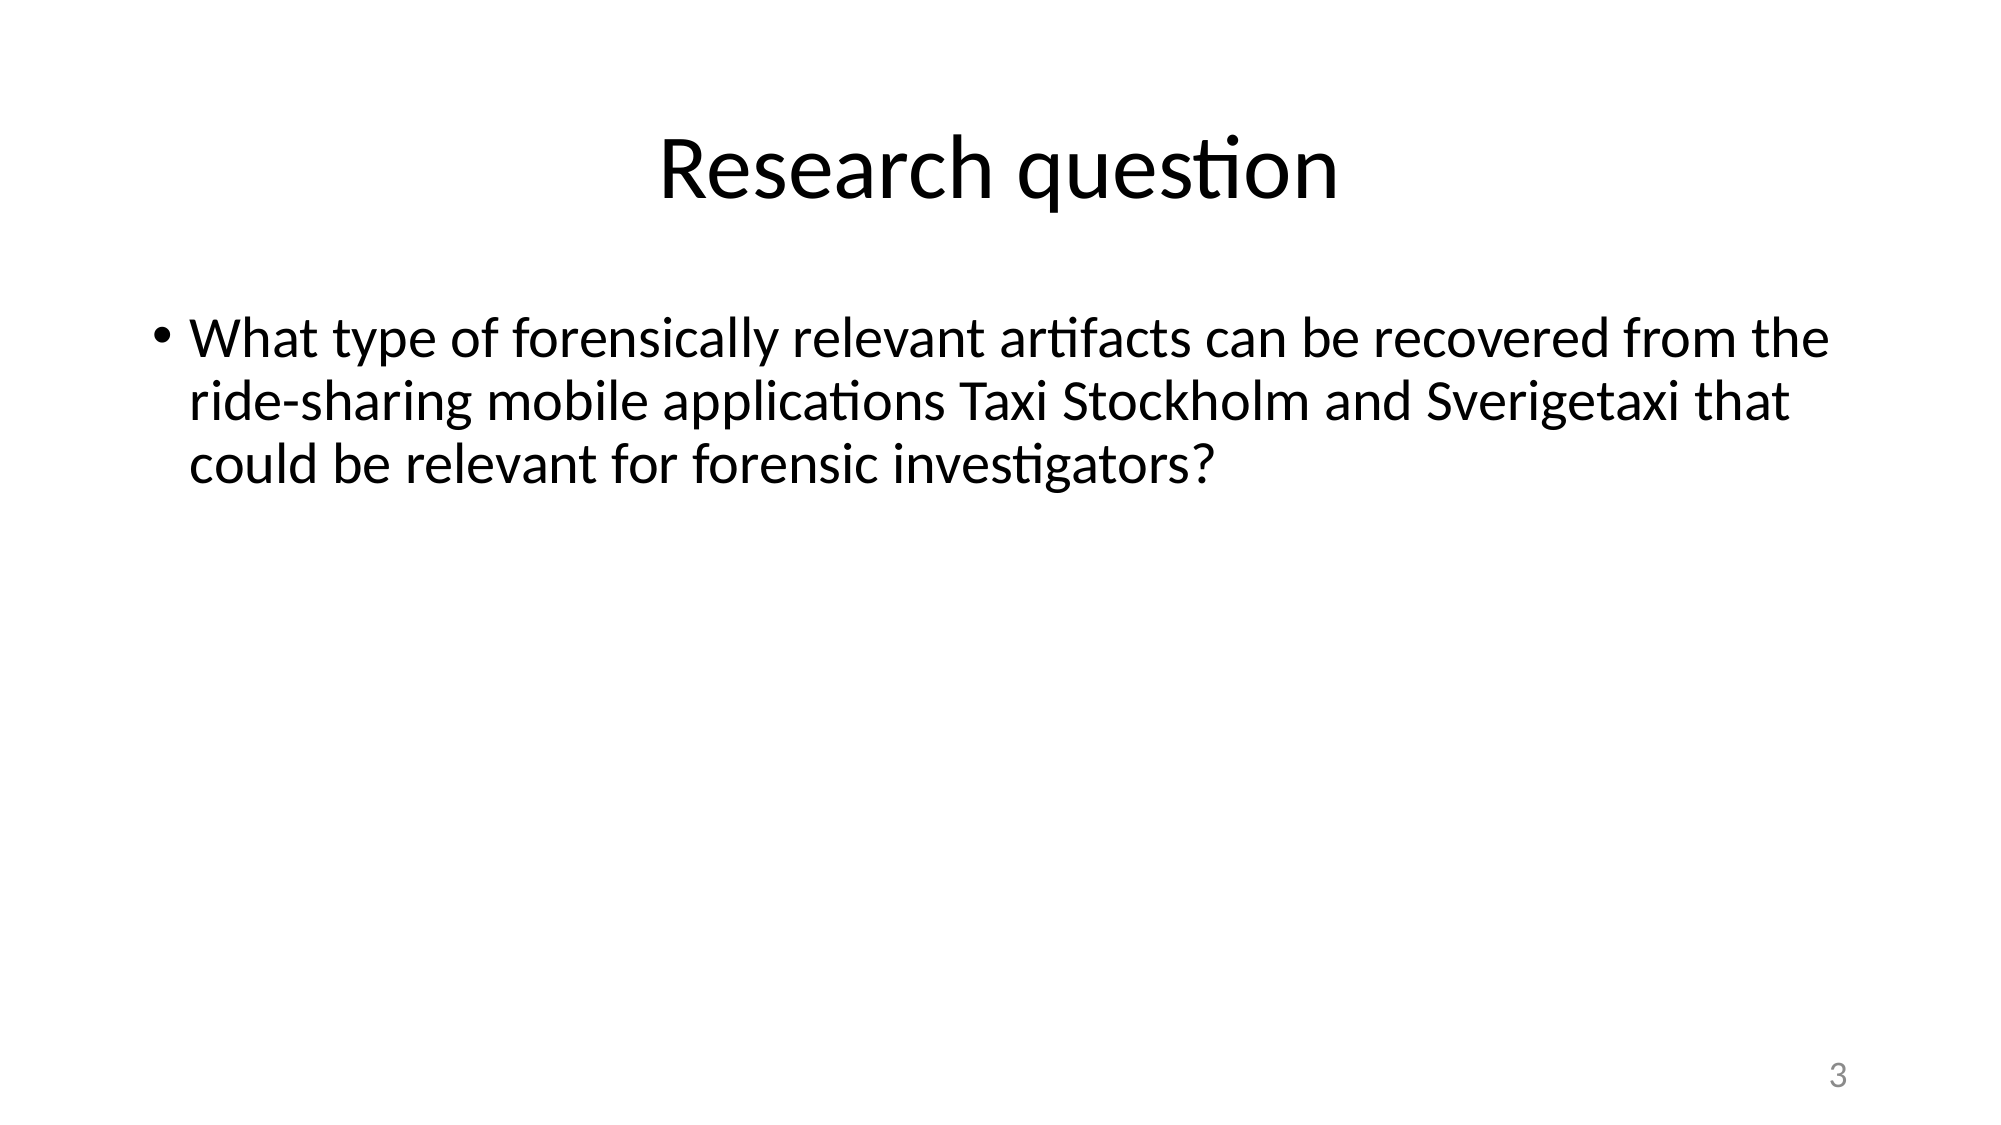

# Research question
What type of forensically relevant artifacts can be recovered from the ride-sharing mobile applications Taxi Stockholm and Sverigetaxi that could be relevant for forensic investigators?
3